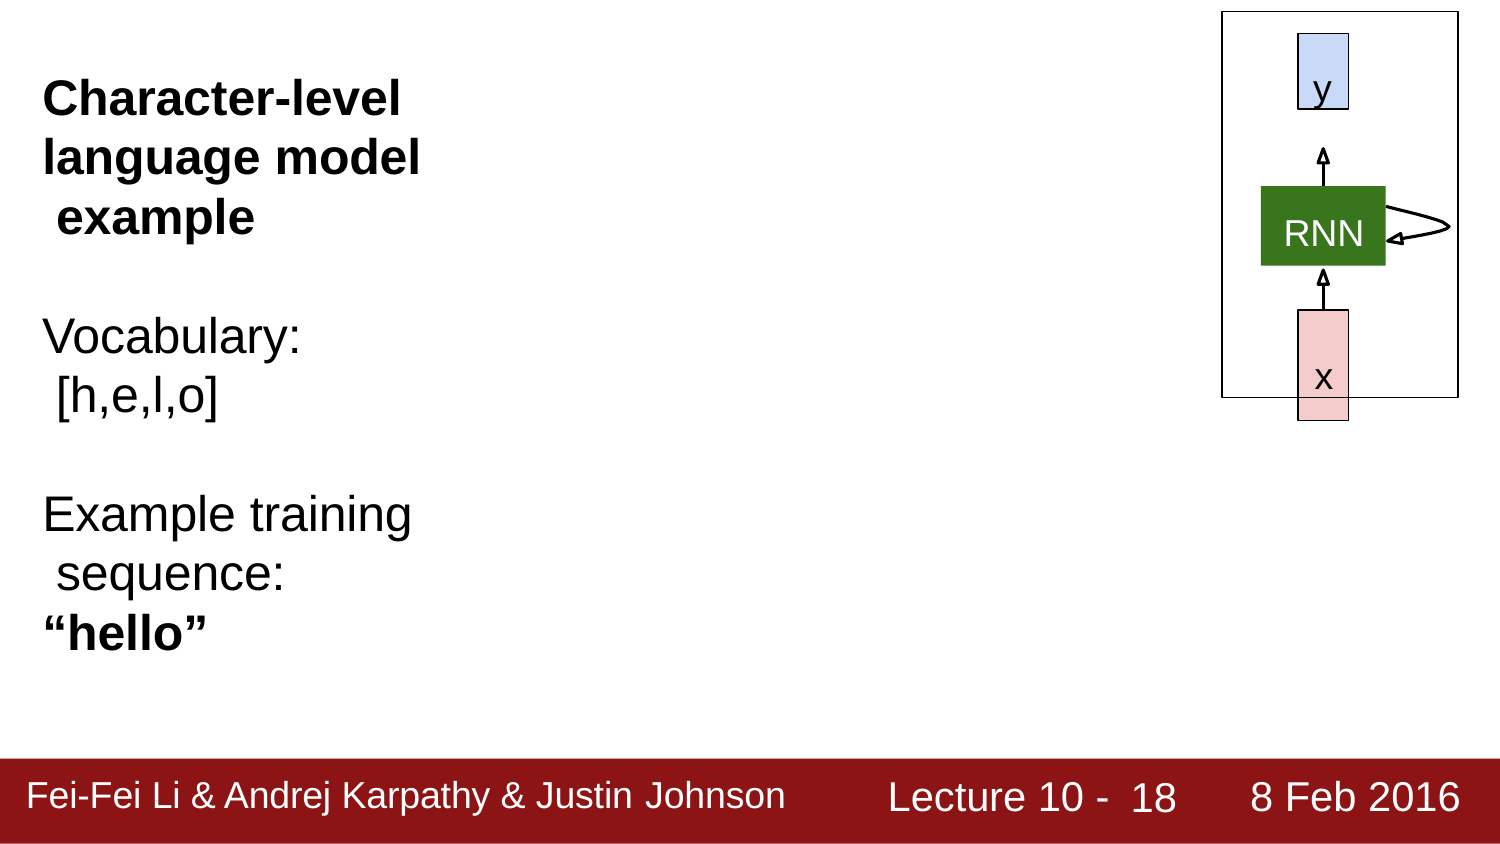

RNN

x
y
# Character-level  language model  example

Vocabulary:  [h,e,l,o]

Example training  sequence:  “hello”
Fei-Fei Li & Andrej Karpathy & Justin Johnson	Lecture 10 -	8 Feb 2016

Lecture 10 -
8 Feb 2016
Fei-Fei Li & Andrej Karpathy & Justin Johnson
18